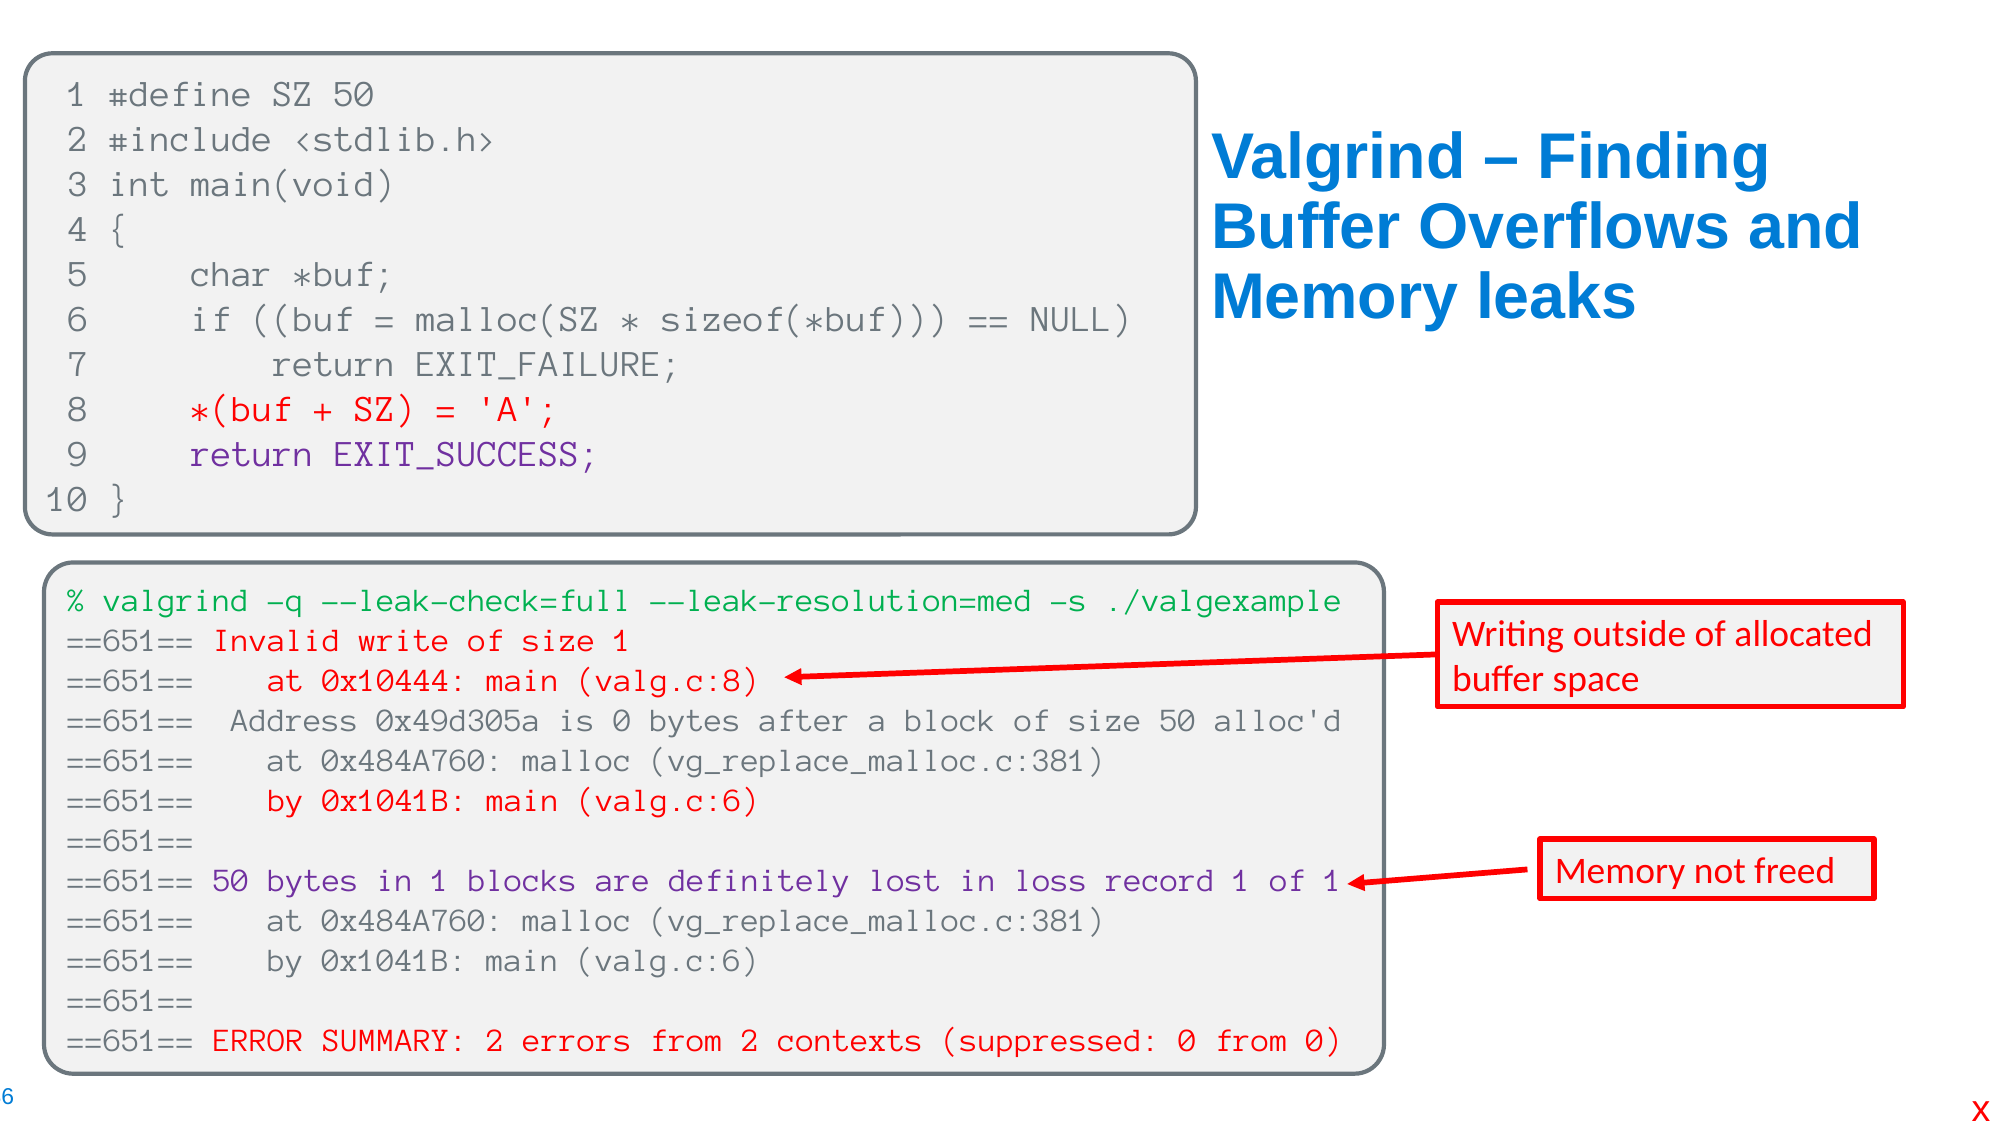

1 #define SZ 50
 2 #include <stdlib.h>
 3 int main(void)
 4 {
 5     char *buf;
 6     if ((buf = malloc(SZ * sizeof(*buf))) == NULL)
 7         return EXIT_FAILURE;
 8     *(buf + SZ) = 'A';
 9     return EXIT_SUCCESS;
10 }
# Valgrind – Finding Buffer Overflows and Memory leaks
% valgrind -q --leak-check=full --leak-resolution=med -s ./valgexample
==651== Invalid write of size 1
==651==    at 0x10444: main (valg.c:8)
==651==  Address 0x49d305a is 0 bytes after a block of size 50 alloc'd
==651==    at 0x484A760: malloc (vg_replace_malloc.c:381)
==651==    by 0x1041B: main (valg.c:6)
==651==
==651== 50 bytes in 1 blocks are definitely lost in loss record 1 of 1
==651==    at 0x484A760: malloc (vg_replace_malloc.c:381)
==651==    by 0x1041B: main (valg.c:6)
==651==
==651== ERROR SUMMARY: 2 errors from 2 contexts (suppressed: 0 from 0)
Writing outside of allocated buffer space
Memory not freed
x